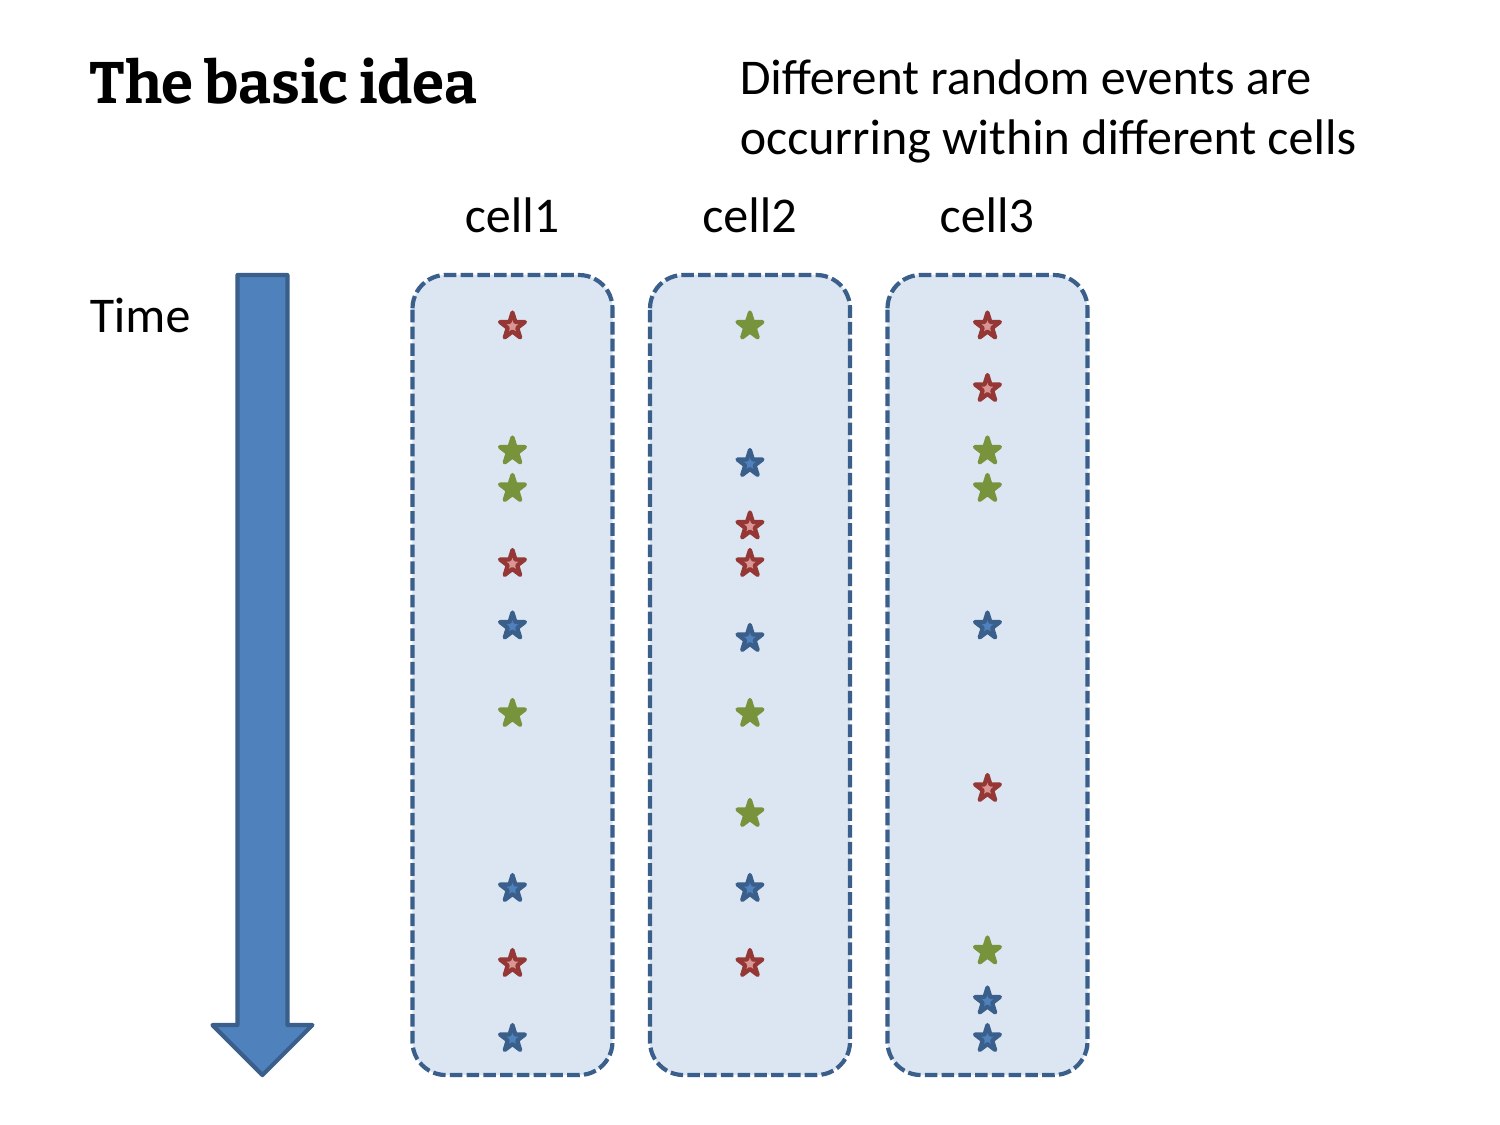

The basic idea
Different random events are occurring within different cells
cell1
cell2
cell3
Time